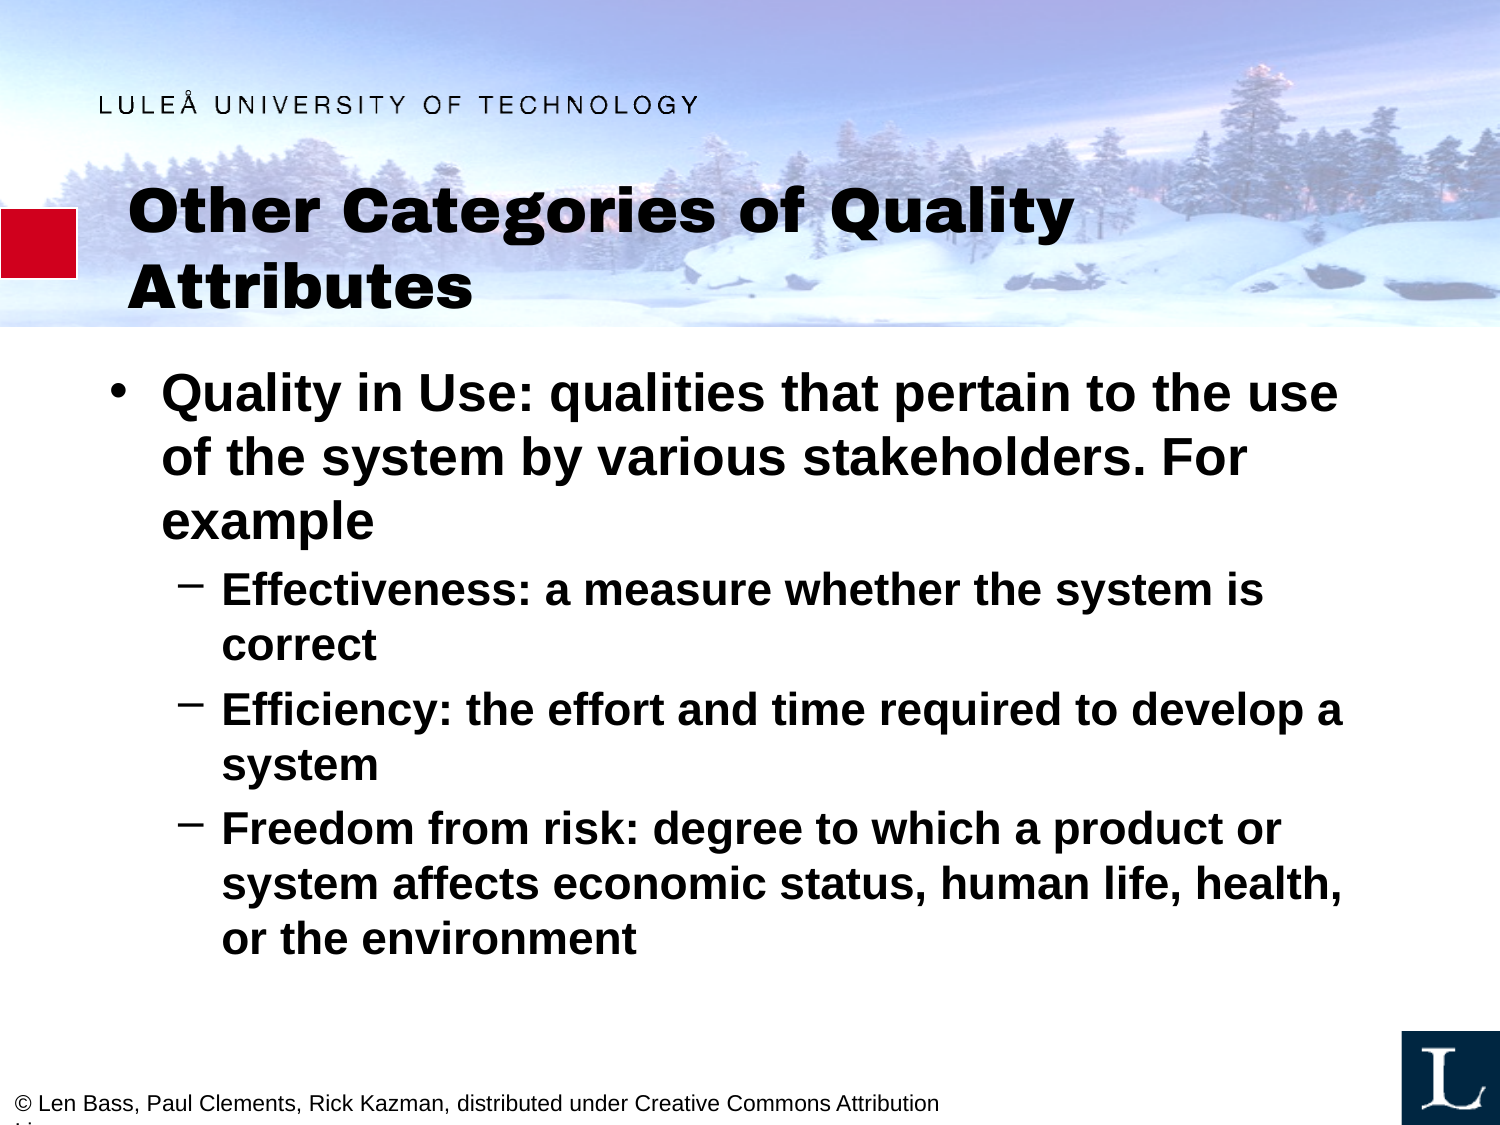

# Other Categories of Quality Attributes
Quality in Use: qualities that pertain to the use of the system by various stakeholders. For example
Effectiveness: a measure whether the system is correct
Efficiency: the effort and time required to develop a system
Freedom from risk: degree to which a product or system affects economic status, human life, health, or the environment
© Len Bass, Paul Clements, Rick Kazman, distributed under Creative Commons Attribution License